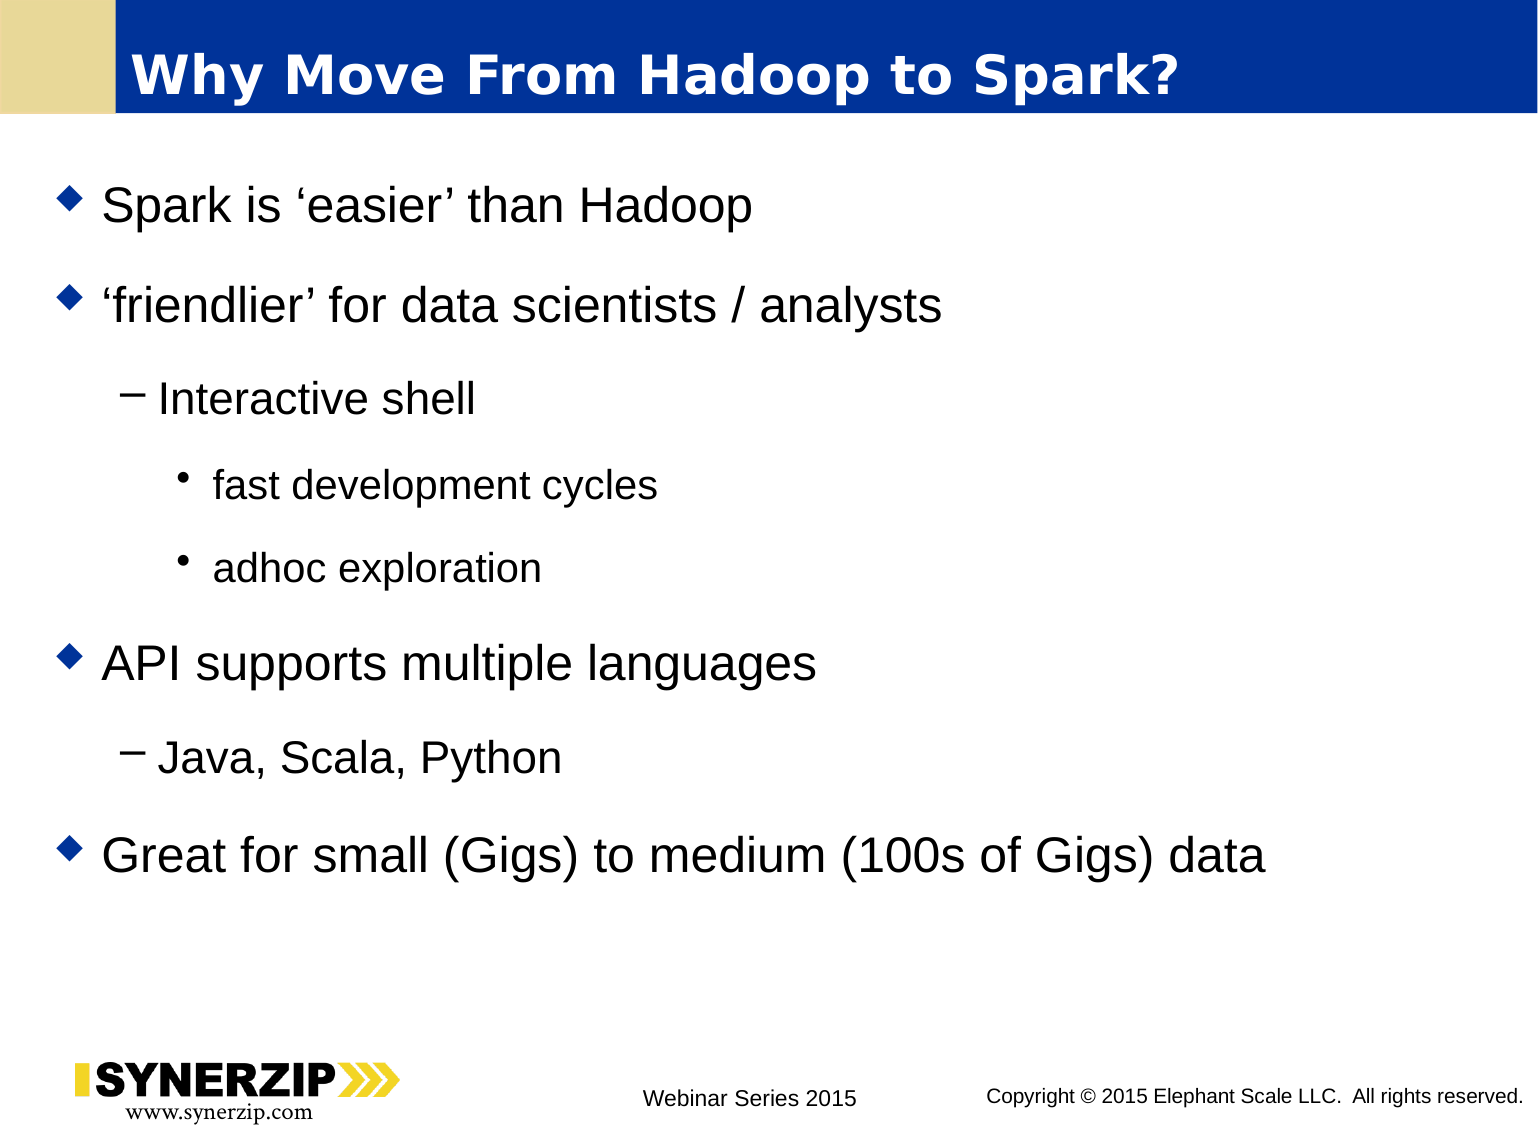

# Why Move From Hadoop to Spark?
Spark is ‘easier’ than Hadoop
‘friendlier’ for data scientists / analysts
Interactive shell
fast development cycles
adhoc exploration
API supports multiple languages
Java, Scala, Python
Great for small (Gigs) to medium (100s of Gigs) data